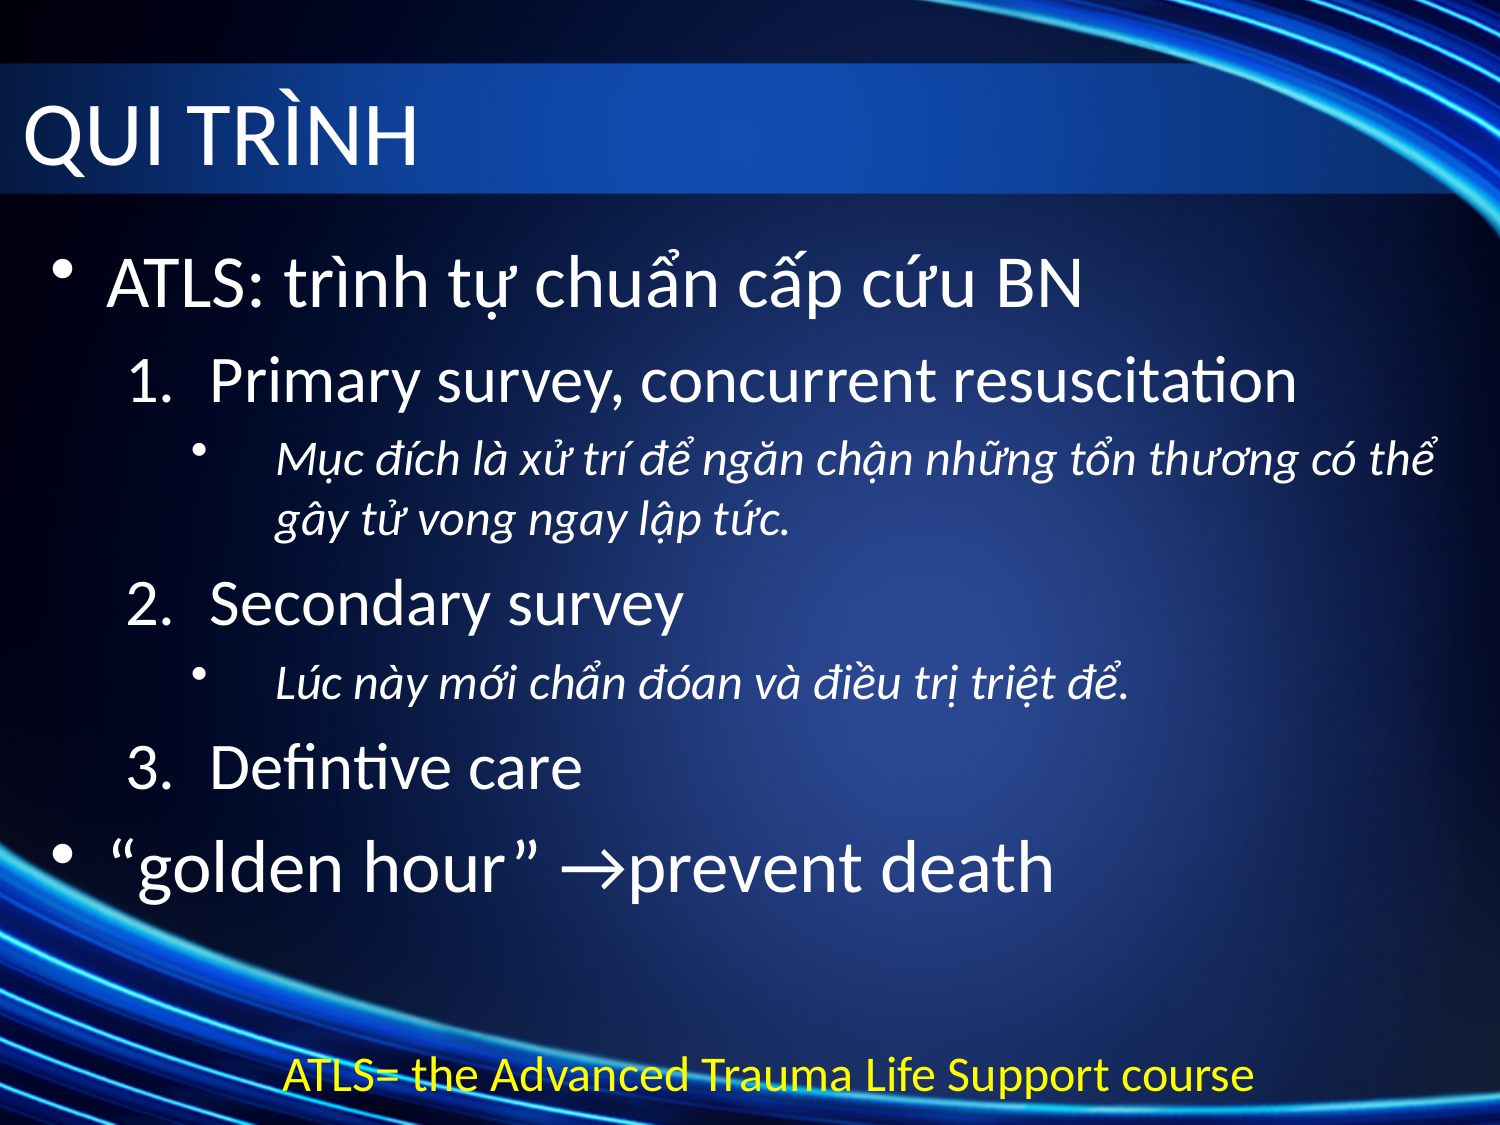

# QUI TRÌNH
ATLS: trình tự chuẩn cấp cứu BN
Primary survey, concurrent resuscitation
Mục đích là xử trí để ngăn chận những tổn thương có thể gây tử vong ngay lập tức.
Secondary survey
Lúc này mới chẩn đóan và điều trị triệt để.
Defintive care
“golden hour” →prevent death
ATLS= the Advanced Trauma Life Support course